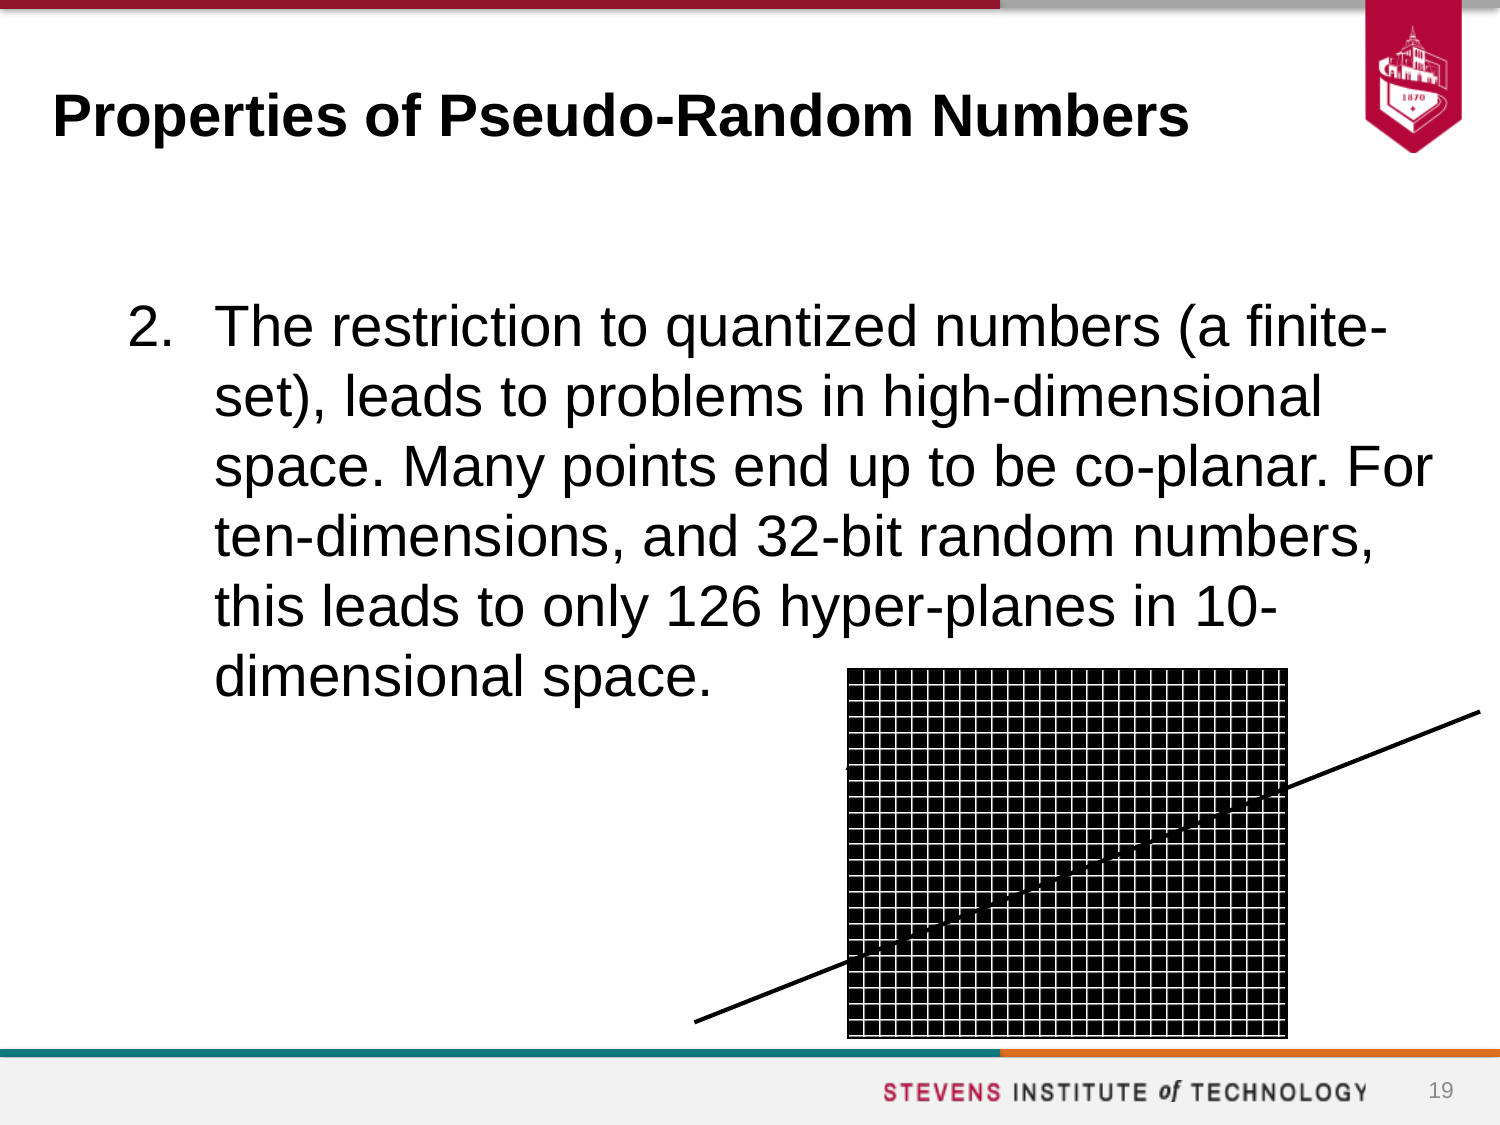

# Properties of Pseudo-Random Numbers

The restriction to quantized numbers (a finite-set), leads to problems in high-dimensional space. Many points end up to be co-planar. For ten-dimensions, and 32-bit random numbers, this leads to only 126 hyper-planes in 10-dimensional space.

19